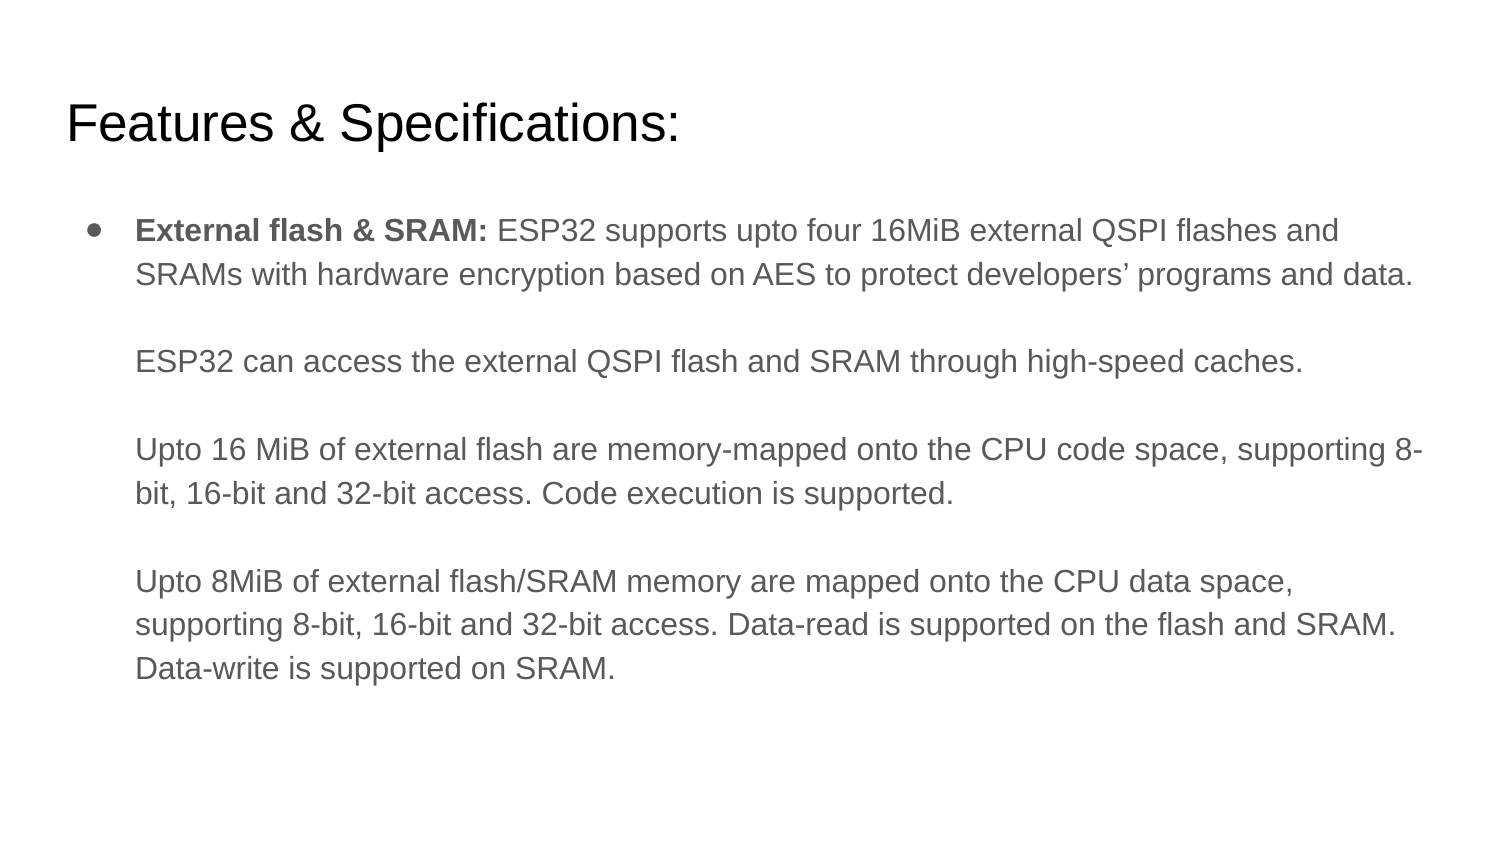

# Features & Specifications:
External flash & SRAM: ESP32 supports upto four 16MiB external QSPI flashes and SRAMs with hardware encryption based on AES to protect developers’ programs and data.
ESP32 can access the external QSPI flash and SRAM through high-speed caches.
Upto 16 MiB of external flash are memory-mapped onto the CPU code space, supporting 8-bit, 16-bit and 32-bit access. Code execution is supported.
Upto 8MiB of external flash/SRAM memory are mapped onto the CPU data space, supporting 8-bit, 16-bit and 32-bit access. Data-read is supported on the flash and SRAM.
Data-write is supported on SRAM.